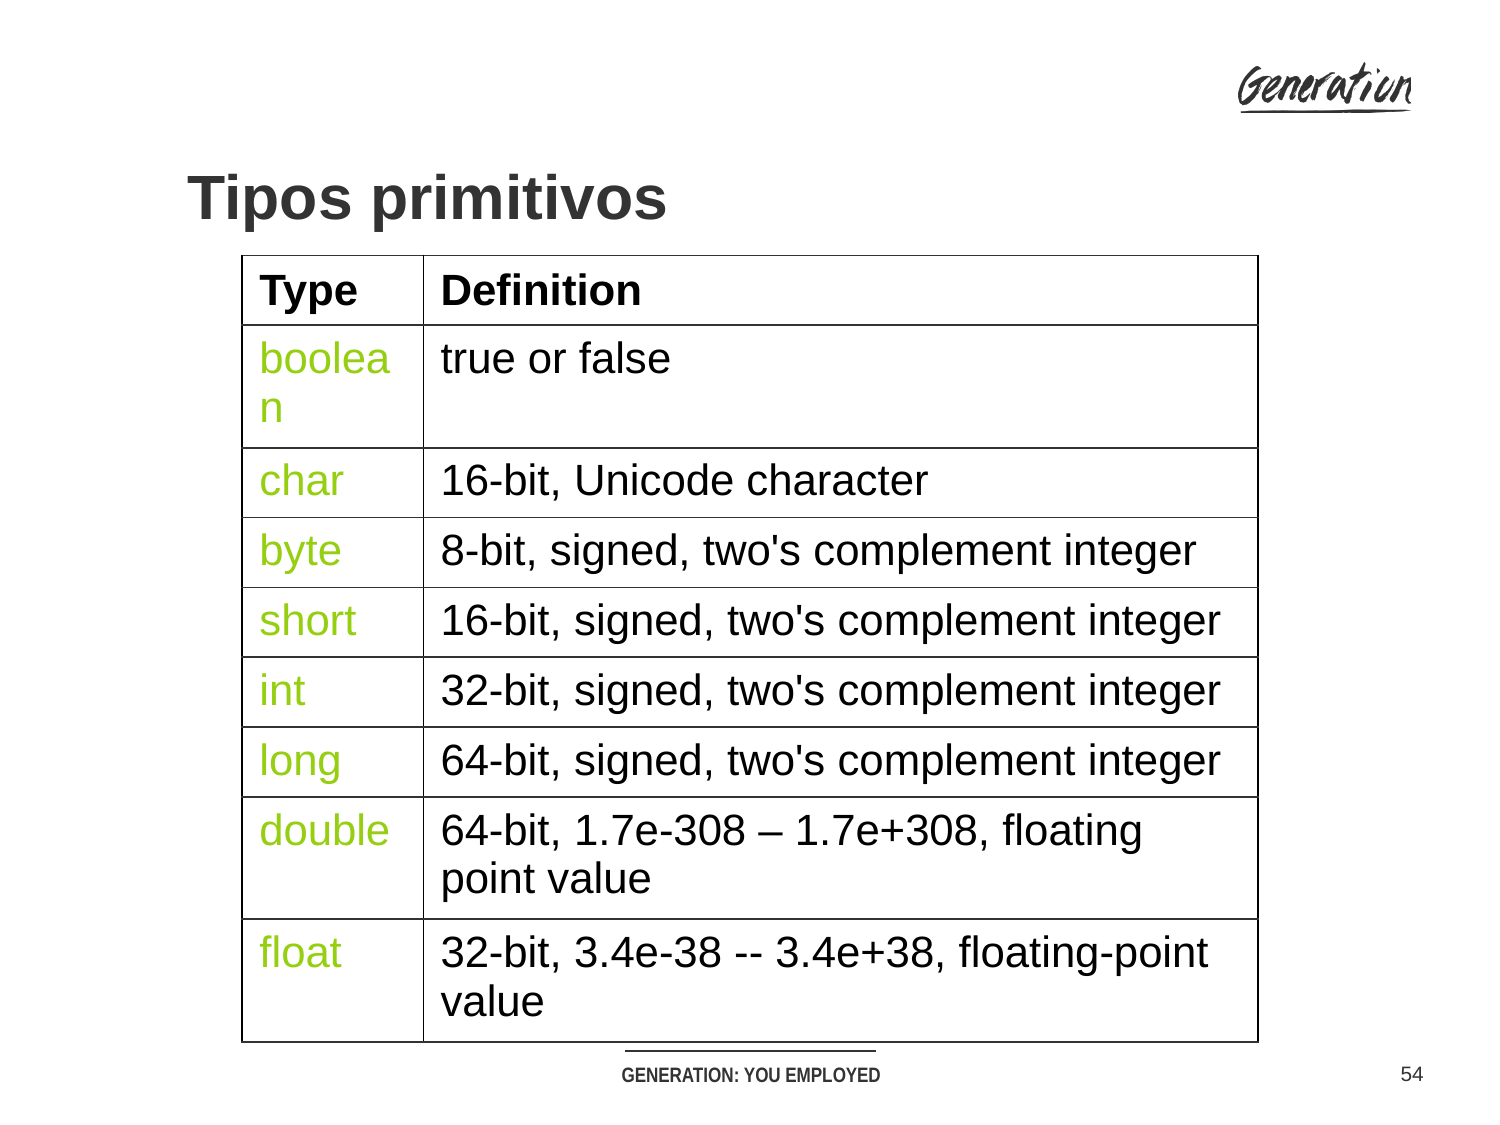

Tipos primitivos
| Type | Definition |
| --- | --- |
| boolean | true or false |
| char | 16-bit, Unicode character |
| byte | 8-bit, signed, two's complement integer |
| short | 16-bit, signed, two's complement integer |
| int | 32-bit, signed, two's complement integer |
| long | 64-bit, signed, two's complement integer |
| double | 64-bit, 1.7e-308 – 1.7e+308, floating point value |
| float | 32-bit, 3.4e-38 -- 3.4e+38, floating-point value |